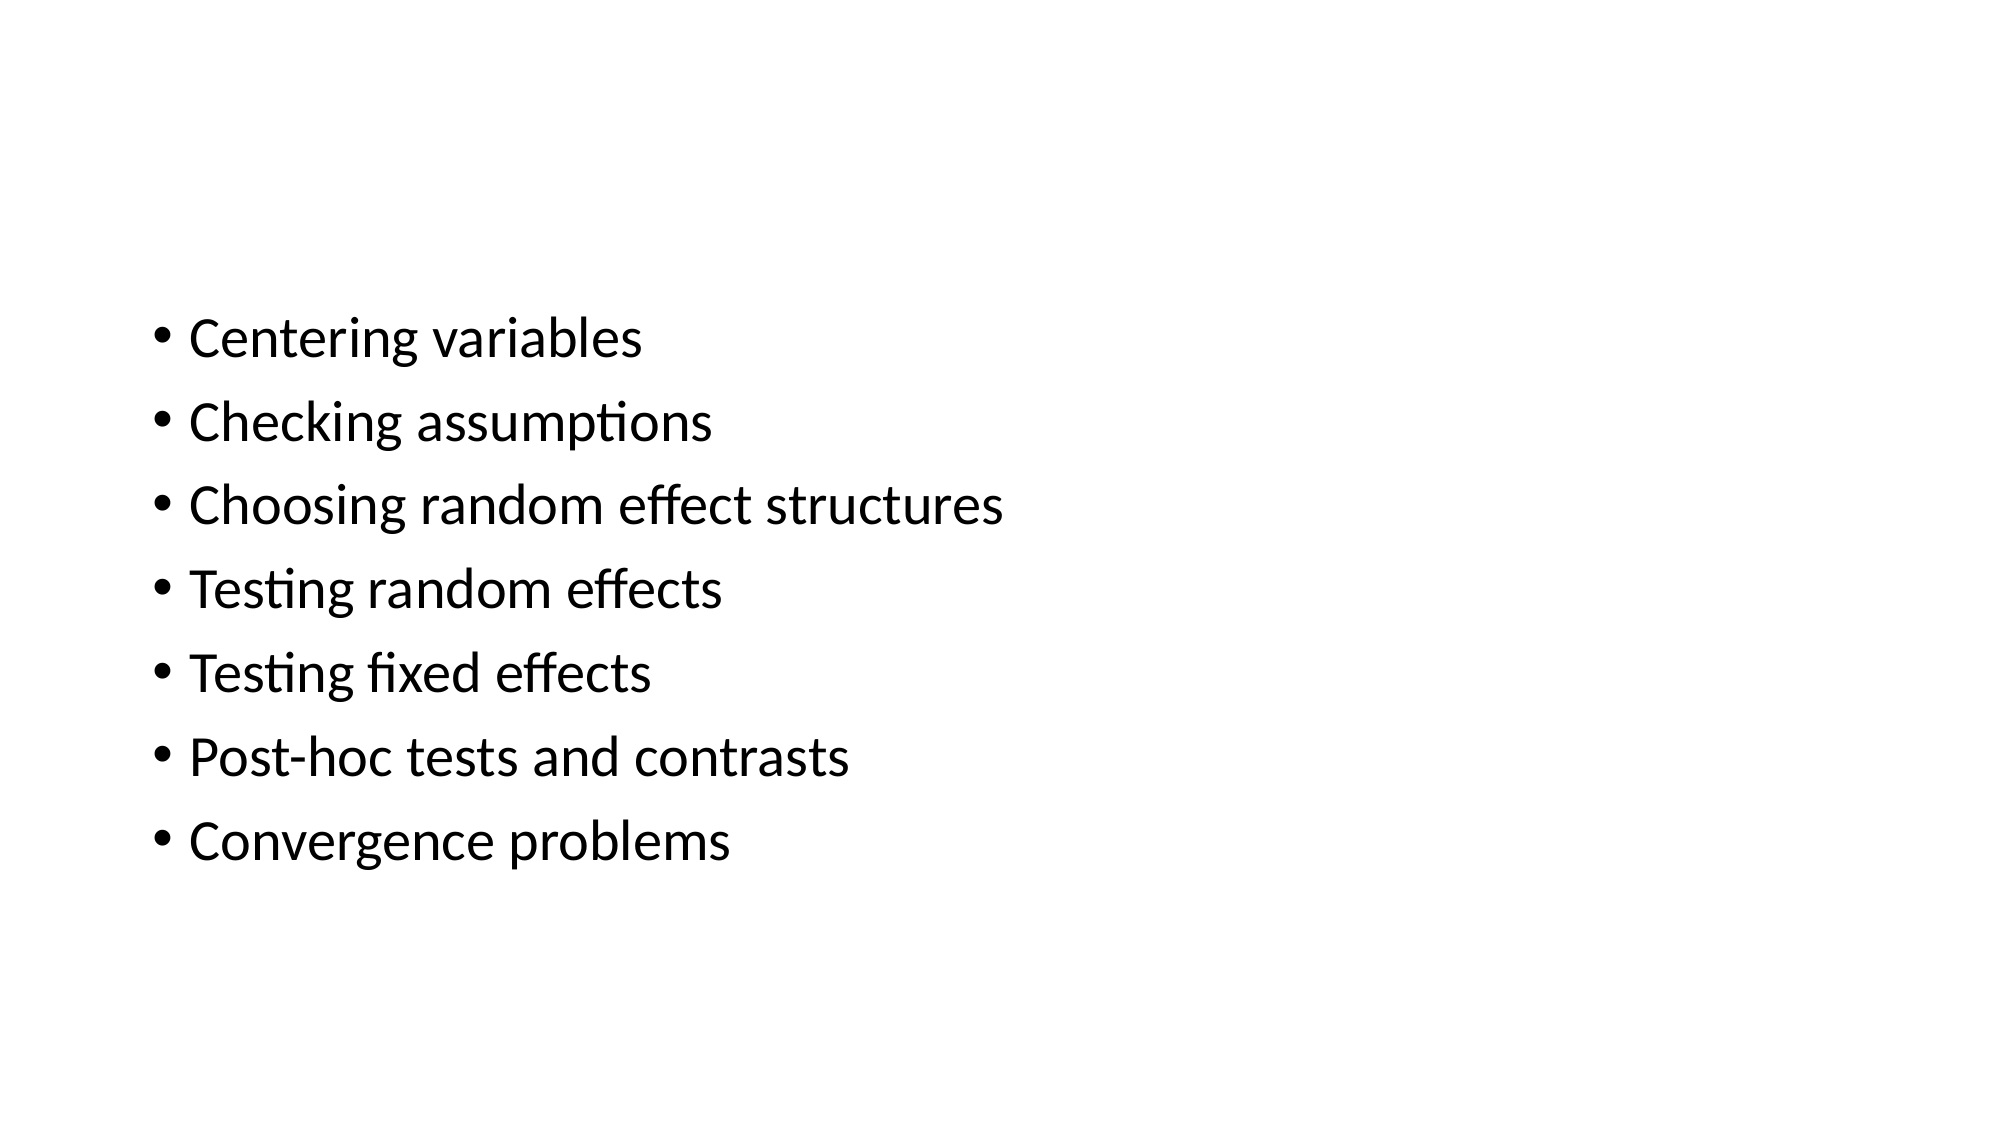

#
Centering variables
Checking assumptions
Choosing random effect structures
Testing random effects
Testing fixed effects
Post-hoc tests and contrasts
Convergence problems